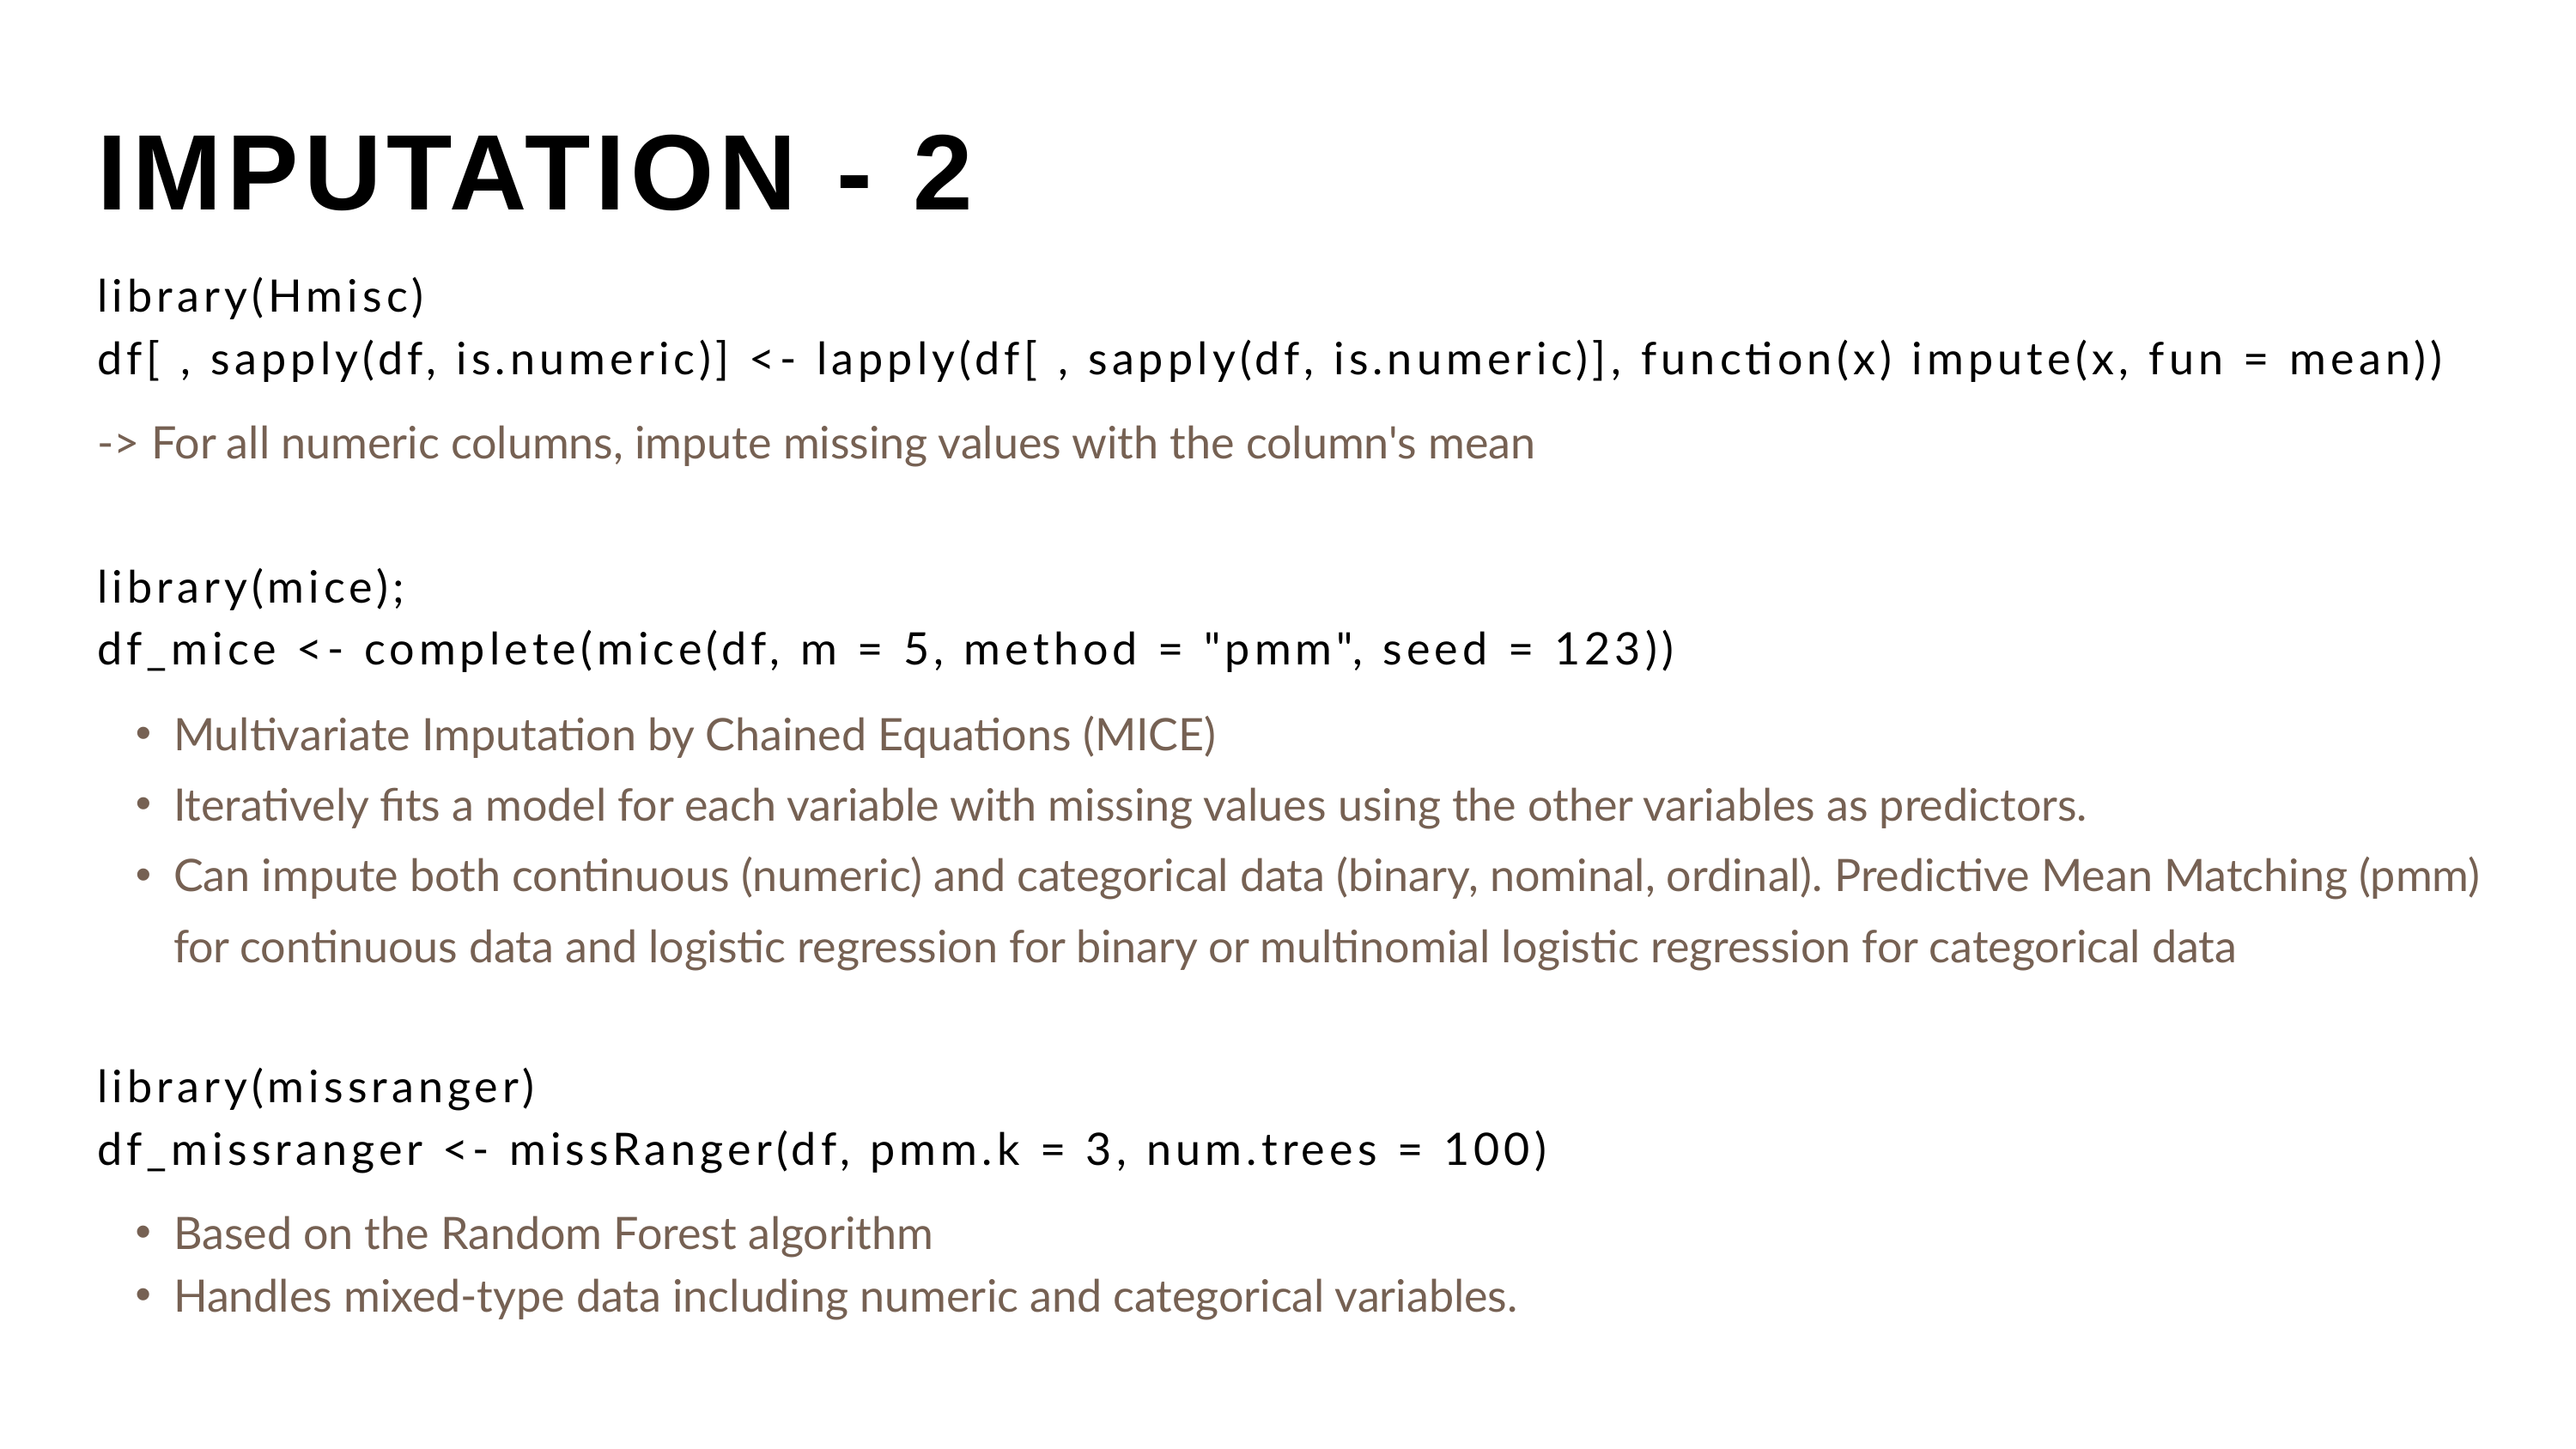

IMPUTATION - 2
library(Hmisc)
df[ , sapply(df, is.numeric)] <- lapply(df[ , sapply(df, is.numeric)], function(x) impute(x, fun = mean))
-> For all numeric columns, impute missing values with the column's mean
library(mice);
df_mice <- complete(mice(df, m = 5, method = "pmm", seed = 123))
Multivariate Imputation by Chained Equations (MICE)
Iteratively fits a model for each variable with missing values using the other variables as predictors.
Can impute both continuous (numeric) and categorical data (binary, nominal, ordinal). Predictive Mean Matching (pmm) for continuous data and logistic regression for binary or multinomial logistic regression for categorical data
library(missranger)
df_missranger <- missRanger(df, pmm.k = 3, num.trees = 100)
Based on the Random Forest algorithm
Handles mixed-type data including numeric and categorical variables.